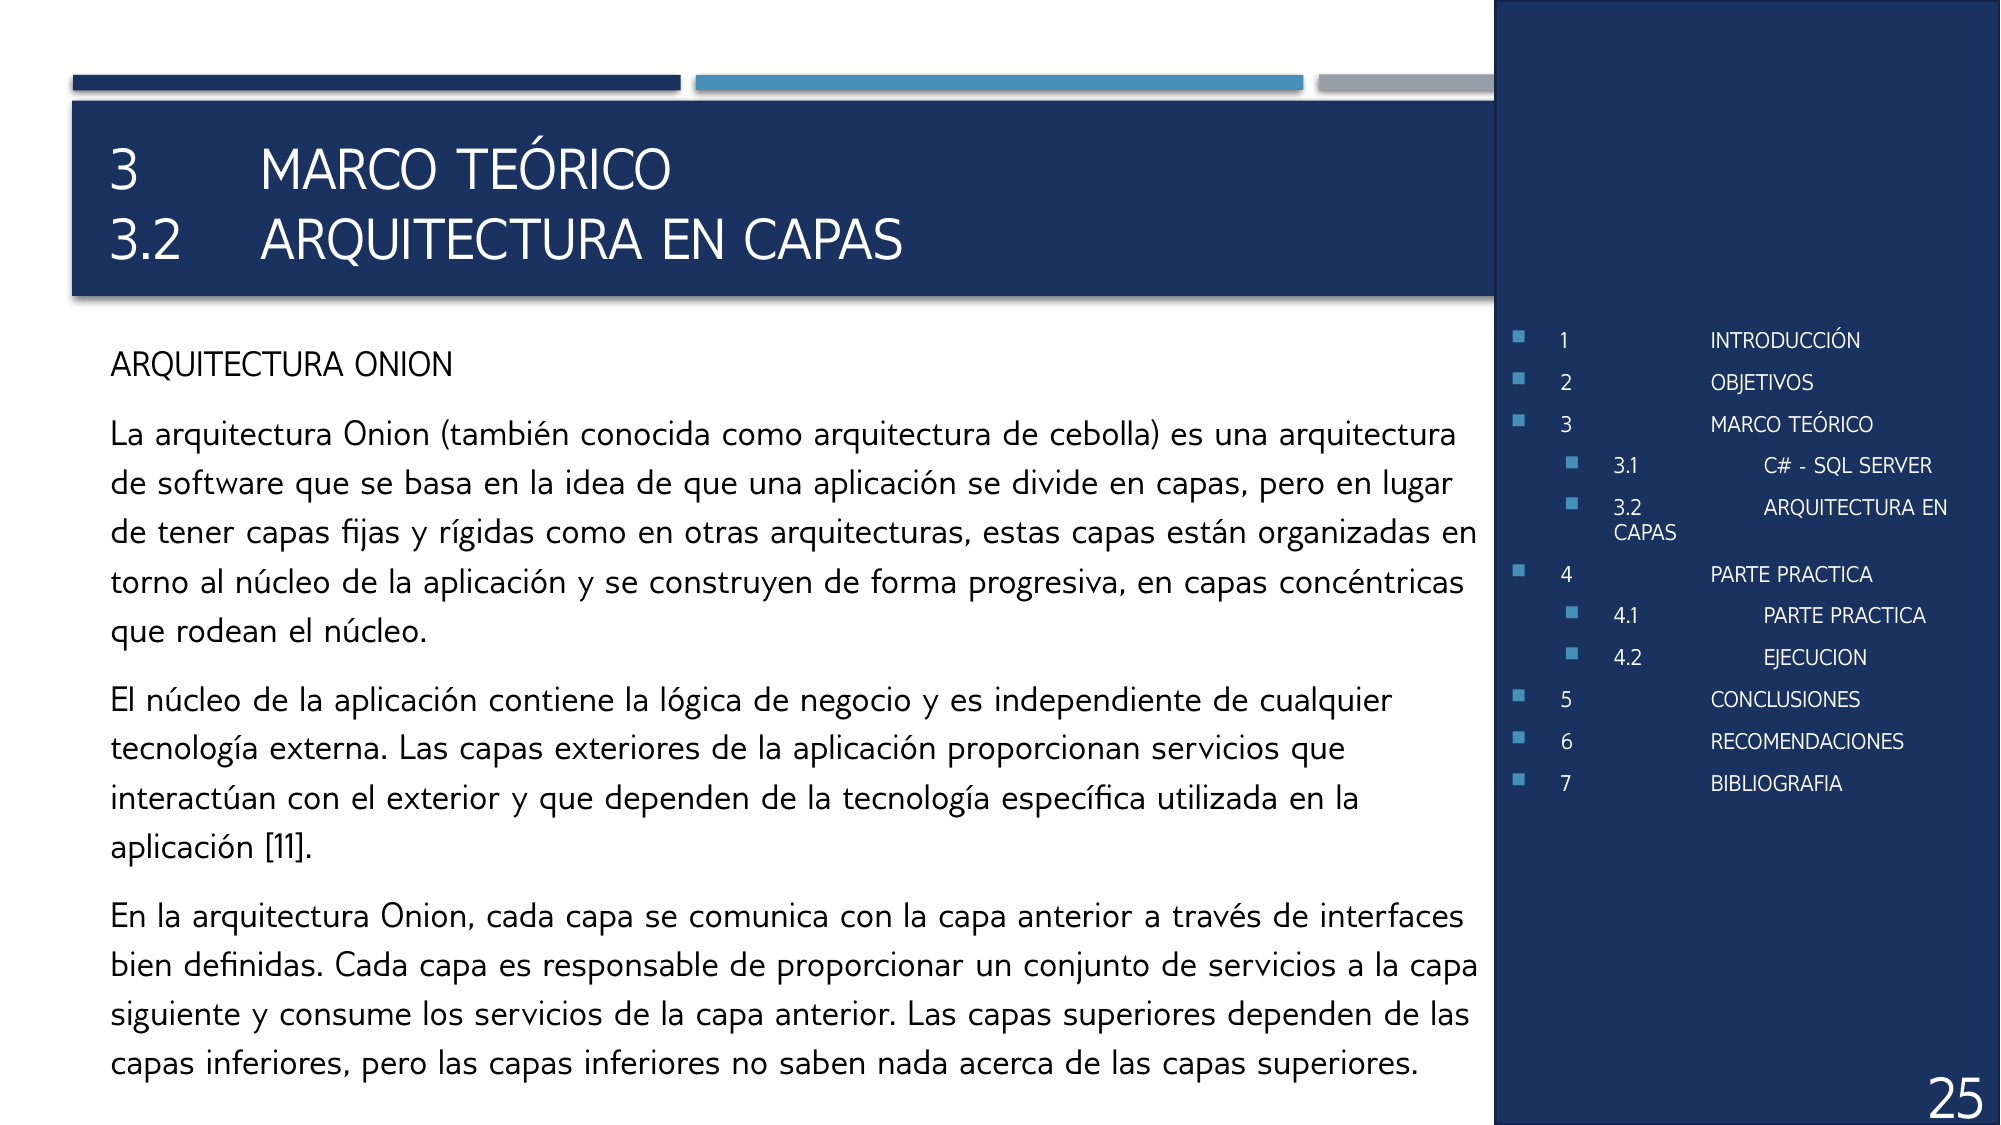

1	INTRODUCCIÓN
2	OBJETIVOS
3	MARCO TEÓRICO
3.1	C# - SQL SERVER
3.2	ARQUITECTURA EN CAPAS
4	PARTE PRACTICA
4.1	PARTE PRACTICA
4.2	EJECUCION
5	CONCLUSIONES
6	RECOMENDACIONES
7	BIBLIOGRAFIA
# 3	MARCO TEÓRICO 3.2	ARQUITECTURA EN CAPAS
ARQUITECTURA ONION
La arquitectura Onion (también conocida como arquitectura de cebolla) es una arquitectura de software que se basa en la idea de que una aplicación se divide en capas, pero en lugar de tener capas fijas y rígidas como en otras arquitecturas, estas capas están organizadas en torno al núcleo de la aplicación y se construyen de forma progresiva, en capas concéntricas que rodean el núcleo.
El núcleo de la aplicación contiene la lógica de negocio y es independiente de cualquier tecnología externa. Las capas exteriores de la aplicación proporcionan servicios que interactúan con el exterior y que dependen de la tecnología específica utilizada en la aplicación [11].
En la arquitectura Onion, cada capa se comunica con la capa anterior a través de interfaces bien definidas. Cada capa es responsable de proporcionar un conjunto de servicios a la capa siguiente y consume los servicios de la capa anterior. Las capas superiores dependen de las capas inferiores, pero las capas inferiores no saben nada acerca de las capas superiores.
25